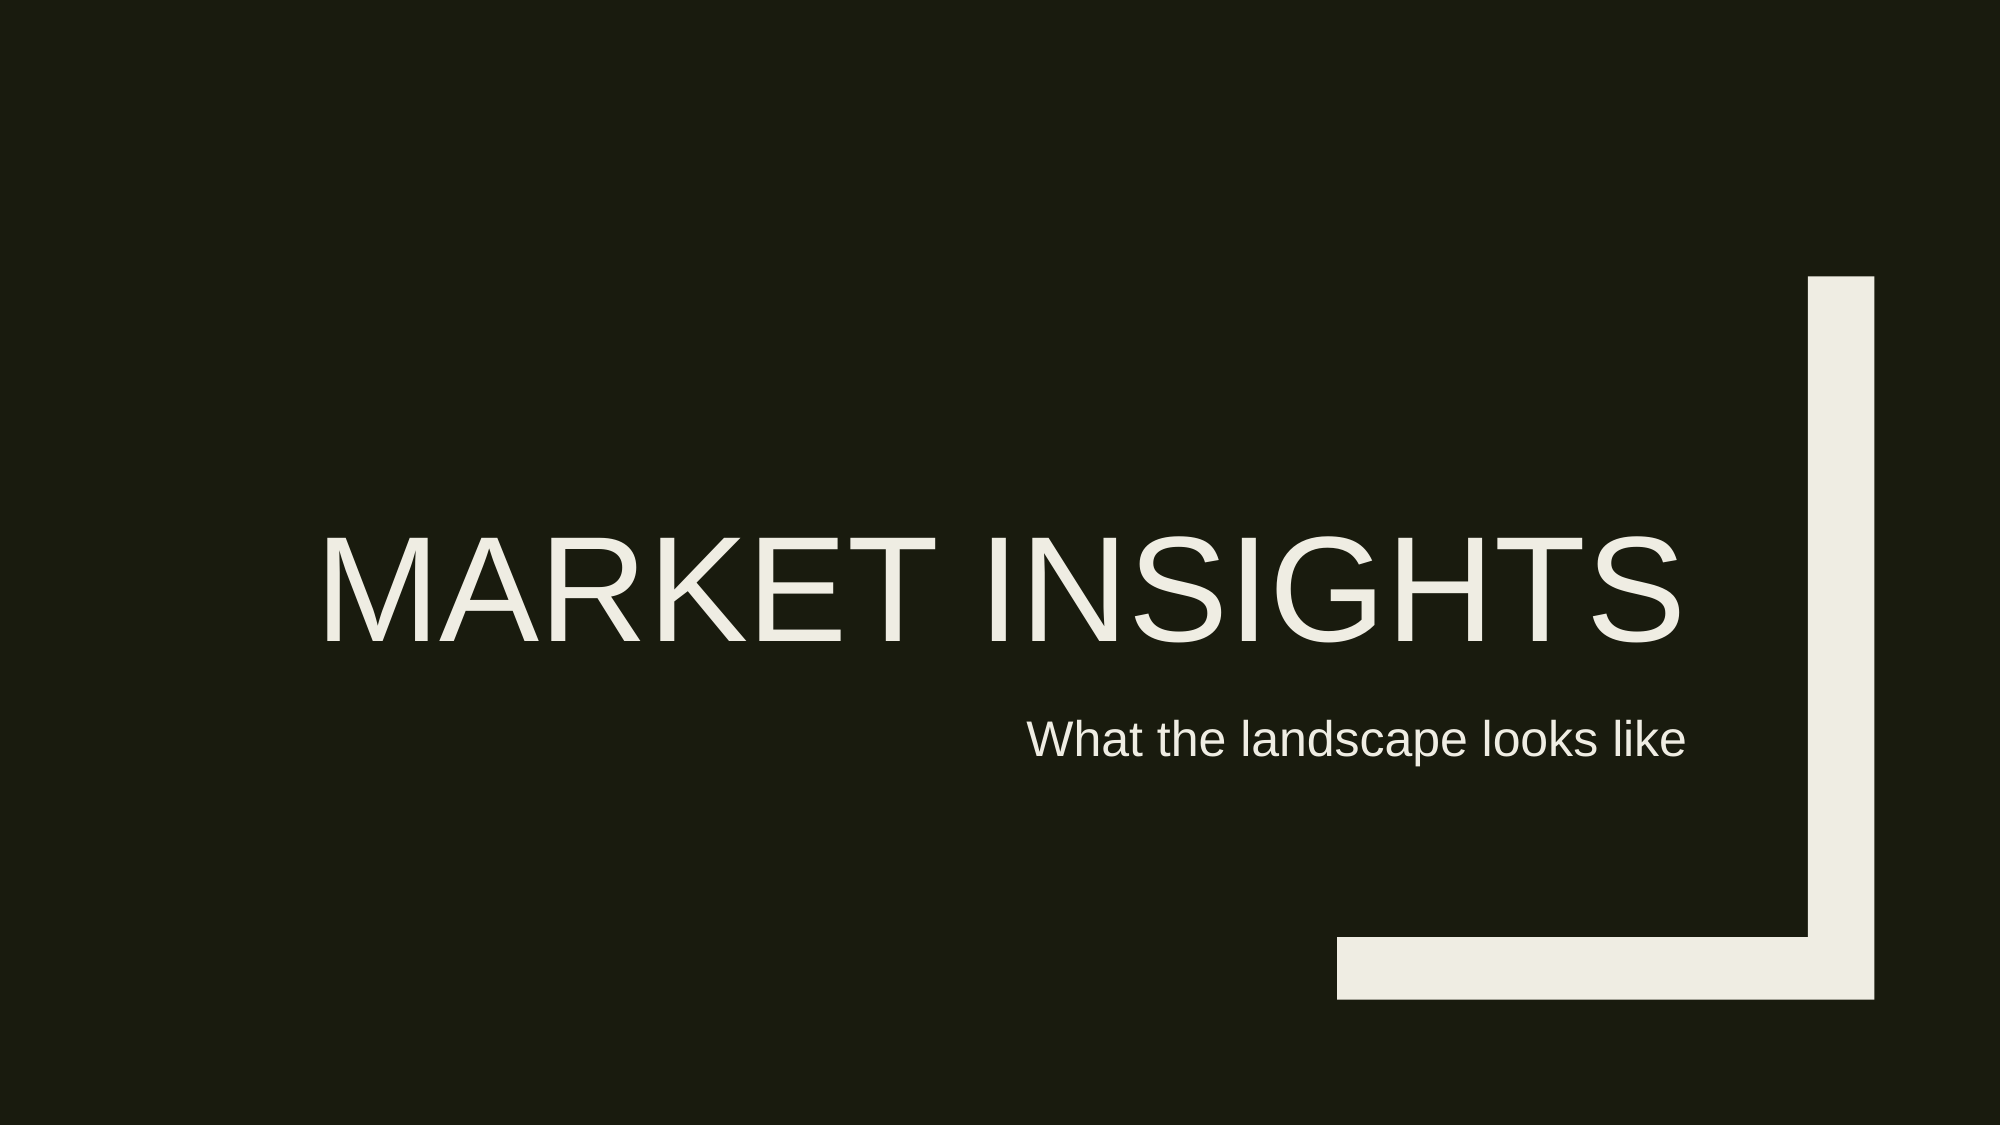

# Market insights
What the landscape looks like